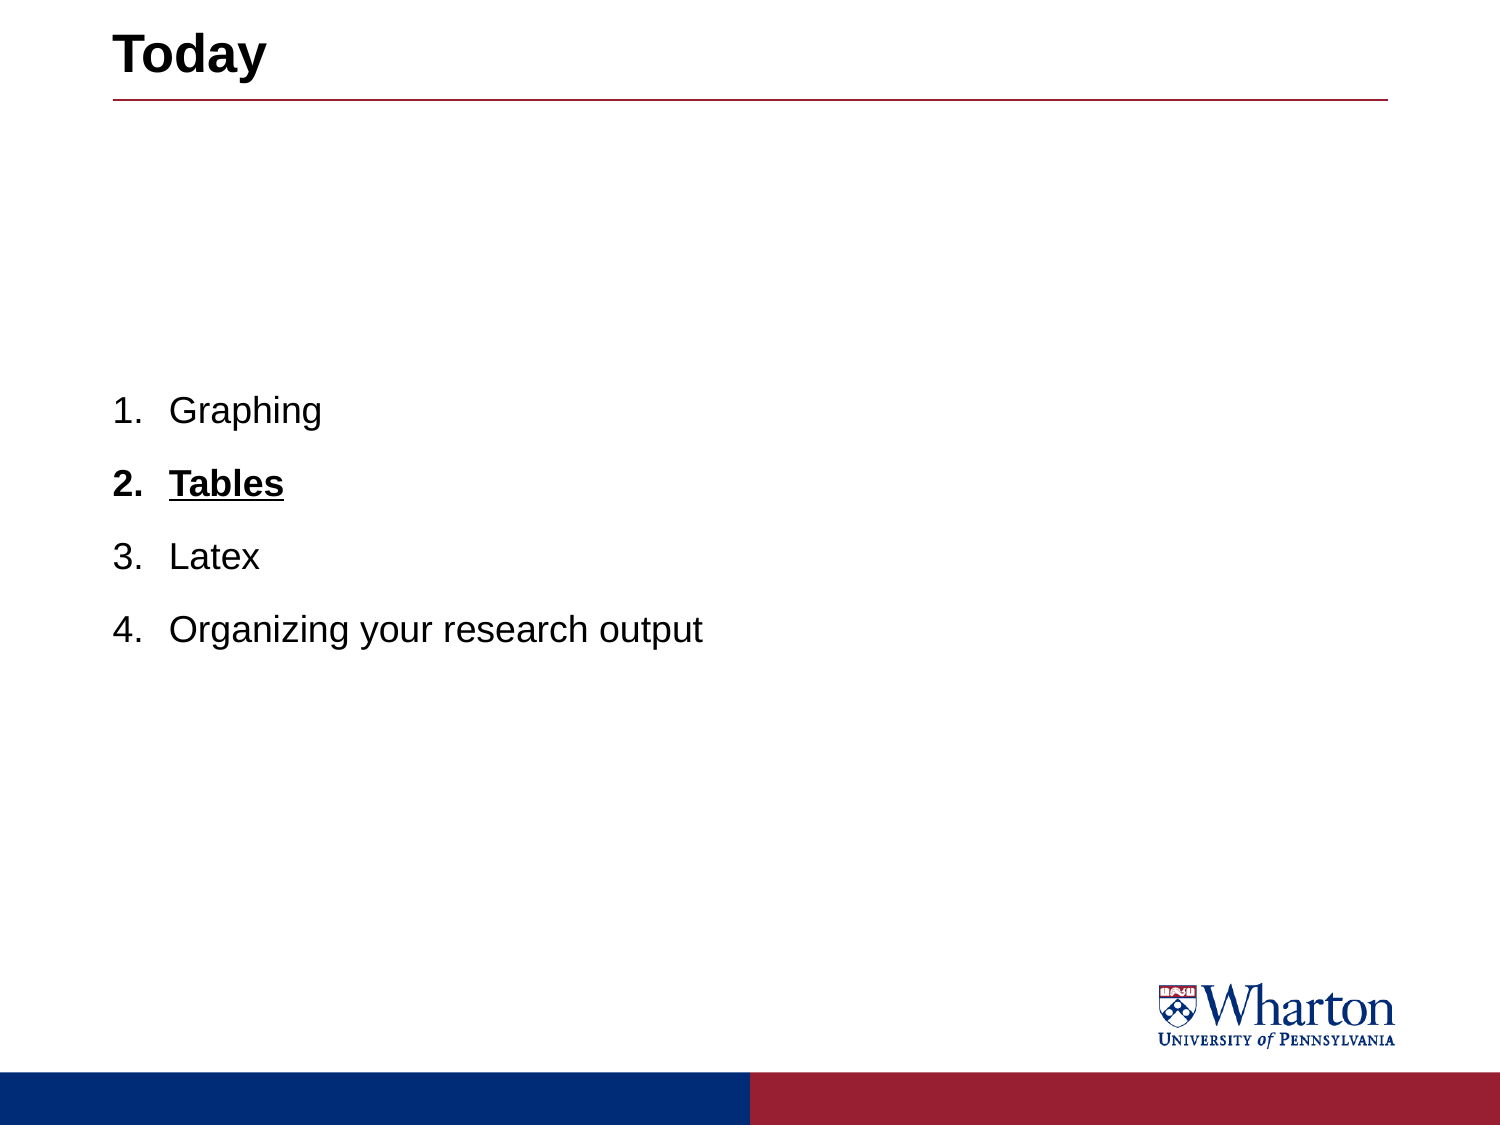

# Today
Graphing
Tables
Latex
Organizing your research output